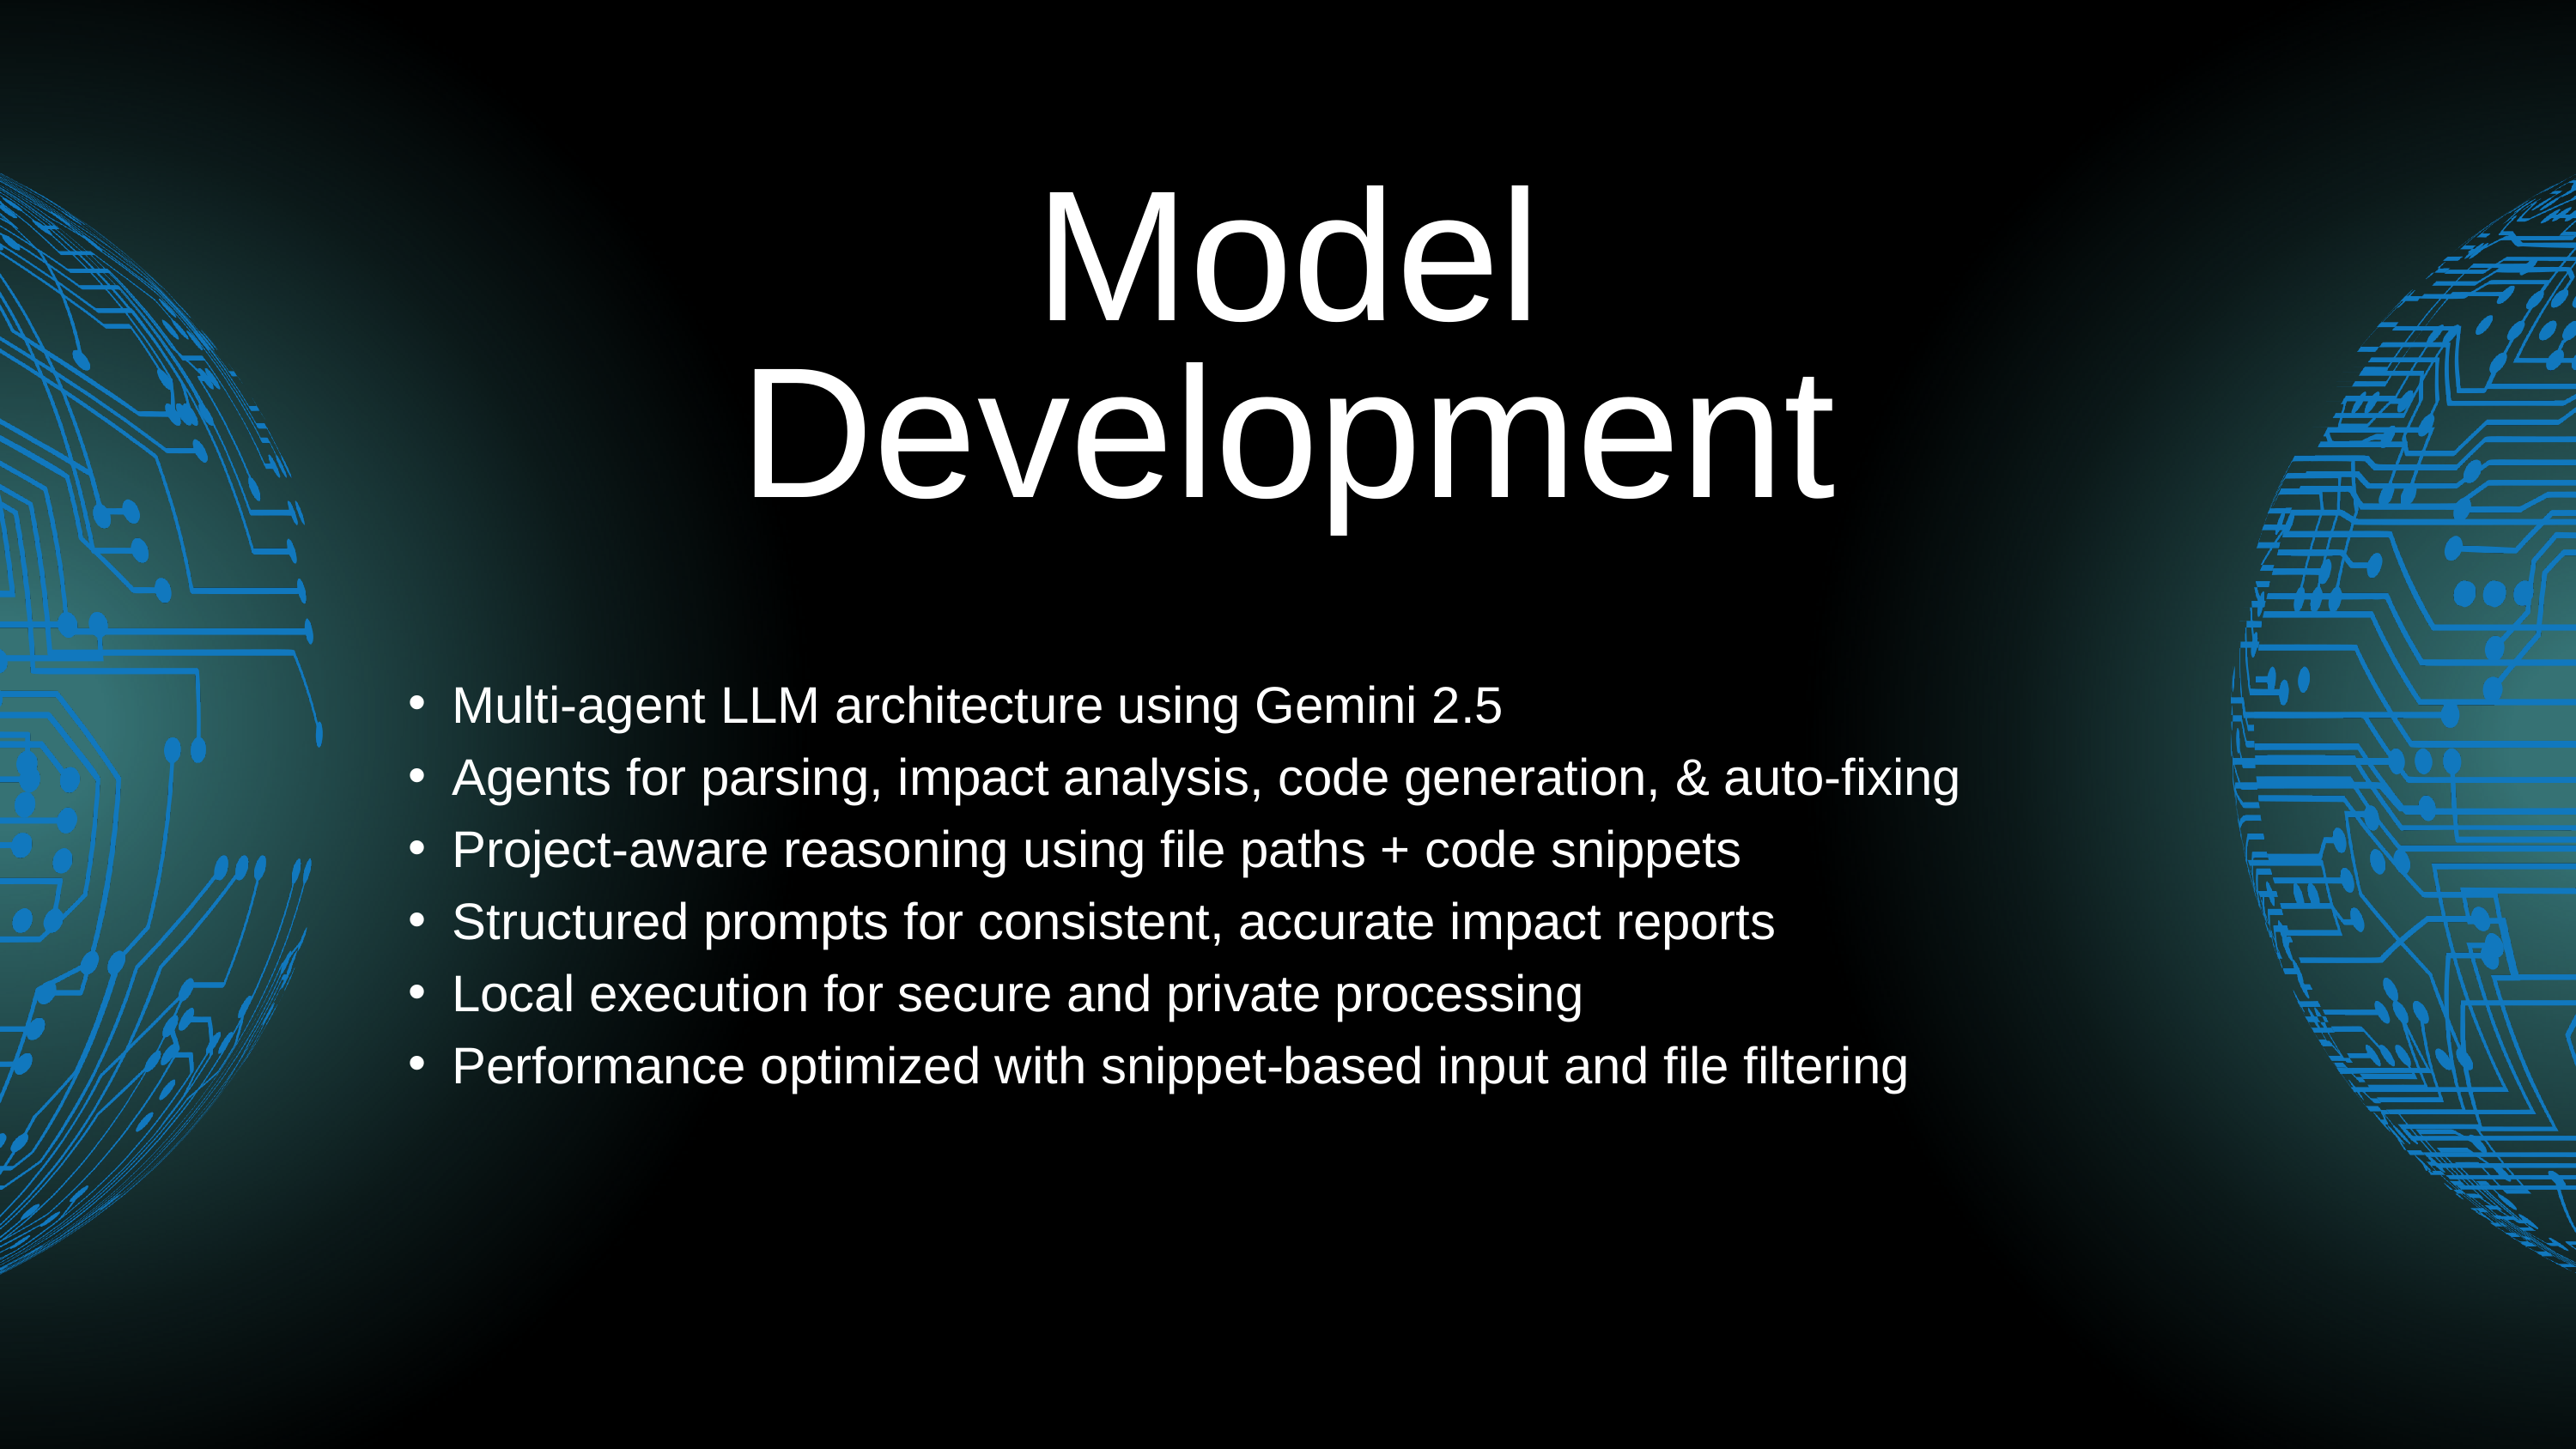

Model
Development
Multi-agent LLM architecture using Gemini 2.5
Agents for parsing, impact analysis, code generation, & auto-fixing
Project-aware reasoning using file paths + code snippets
Structured prompts for consistent, accurate impact reports
Local execution for secure and private processing
Performance optimized with snippet-based input and file filtering